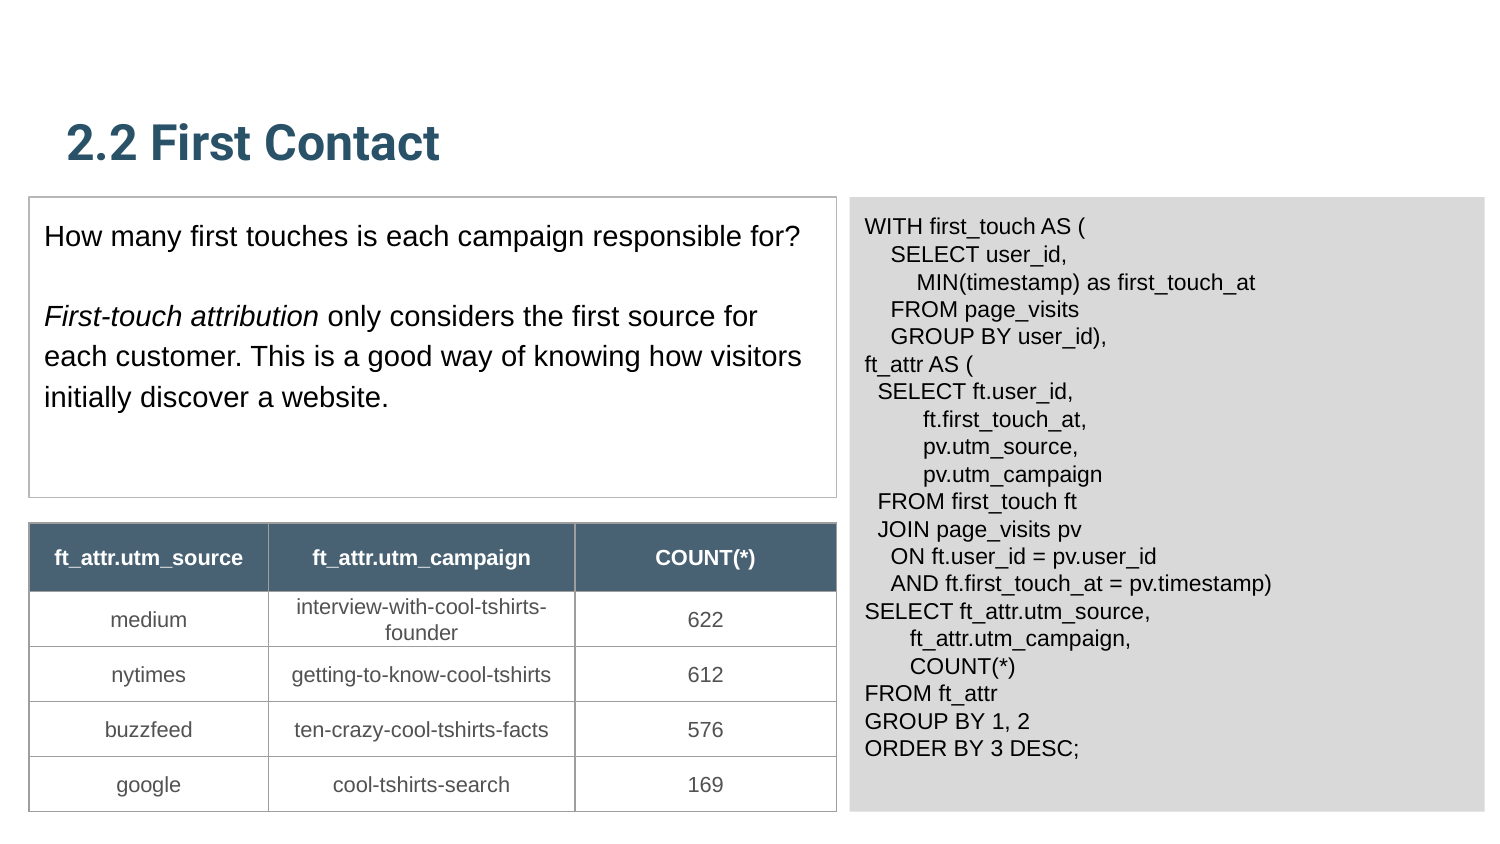

2.2 First Contact
How many first touches is each campaign responsible for?

First-touch attribution only considers the first source for each customer. This is a good way of knowing how visitors initially discover a website.

WITH first_touch AS (
    SELECT user_id,
        MIN(timestamp) as first_touch_at
    FROM page_visits
    GROUP BY user_id),
ft_attr AS (
  SELECT ft.user_id,
         ft.first_touch_at,
         pv.utm_source,
         pv.utm_campaign
  FROM first_touch ft
  JOIN page_visits pv
    ON ft.user_id = pv.user_id
    AND ft.first_touch_at = pv.timestamp)
SELECT ft_attr.utm_source,
       ft_attr.utm_campaign,
       COUNT(*)
FROM ft_attr
GROUP BY 1, 2
ORDER BY 3 DESC;

| ft\_attr.utm\_source | ft\_attr.utm\_campaign | COUNT(\*) |
| --- | --- | --- |
| medium | interview-with-cool-tshirts-founder | 622 |
| nytimes | getting-to-know-cool-tshirts | 612 |
| buzzfeed | ten-crazy-cool-tshirts-facts | 576 |
| google | cool-tshirts-search | 169 |